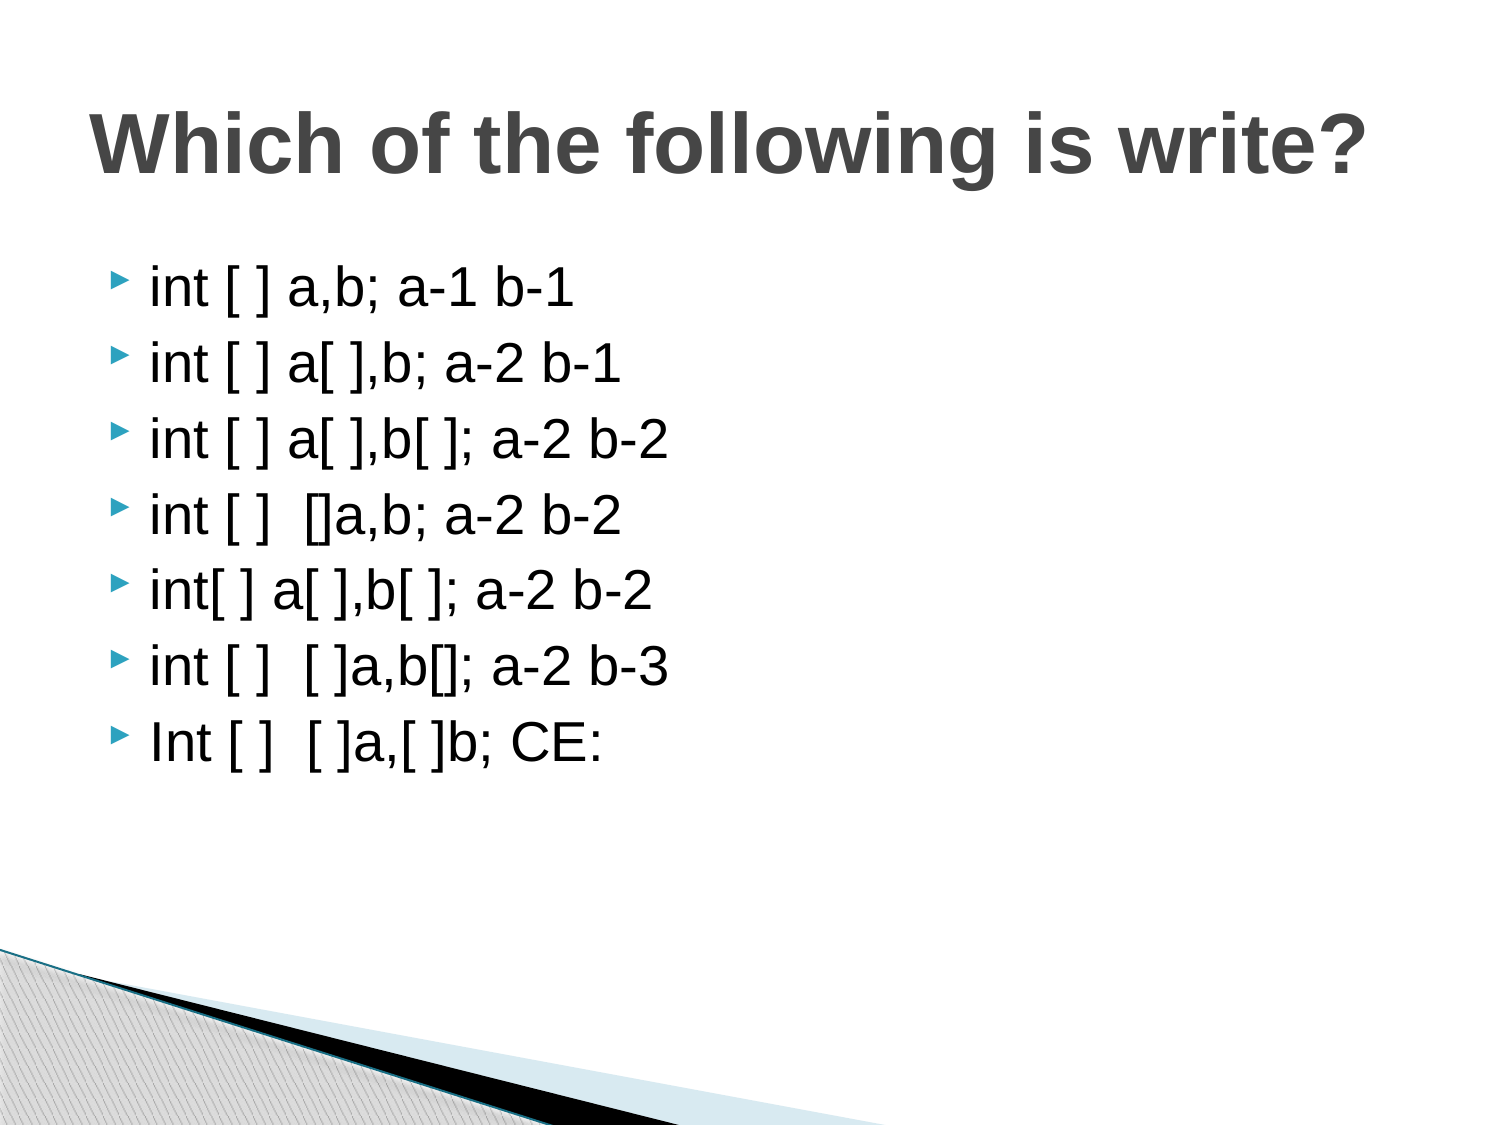

# Which of the following is write?
int [ ] a,b; a-1 b-1
int [ ] a[ ],b; a-2 b-1
int [ ] a[ ],b[ ]; a-2 b-2
int [ ]  []a,b; a-2 b-2
int[ ] a[ ],b[ ]; a-2 b-2
int [ ]  [ ]a,b[]; a-2 b-3
Int [ ]  [ ]a,[ ]b; CE: